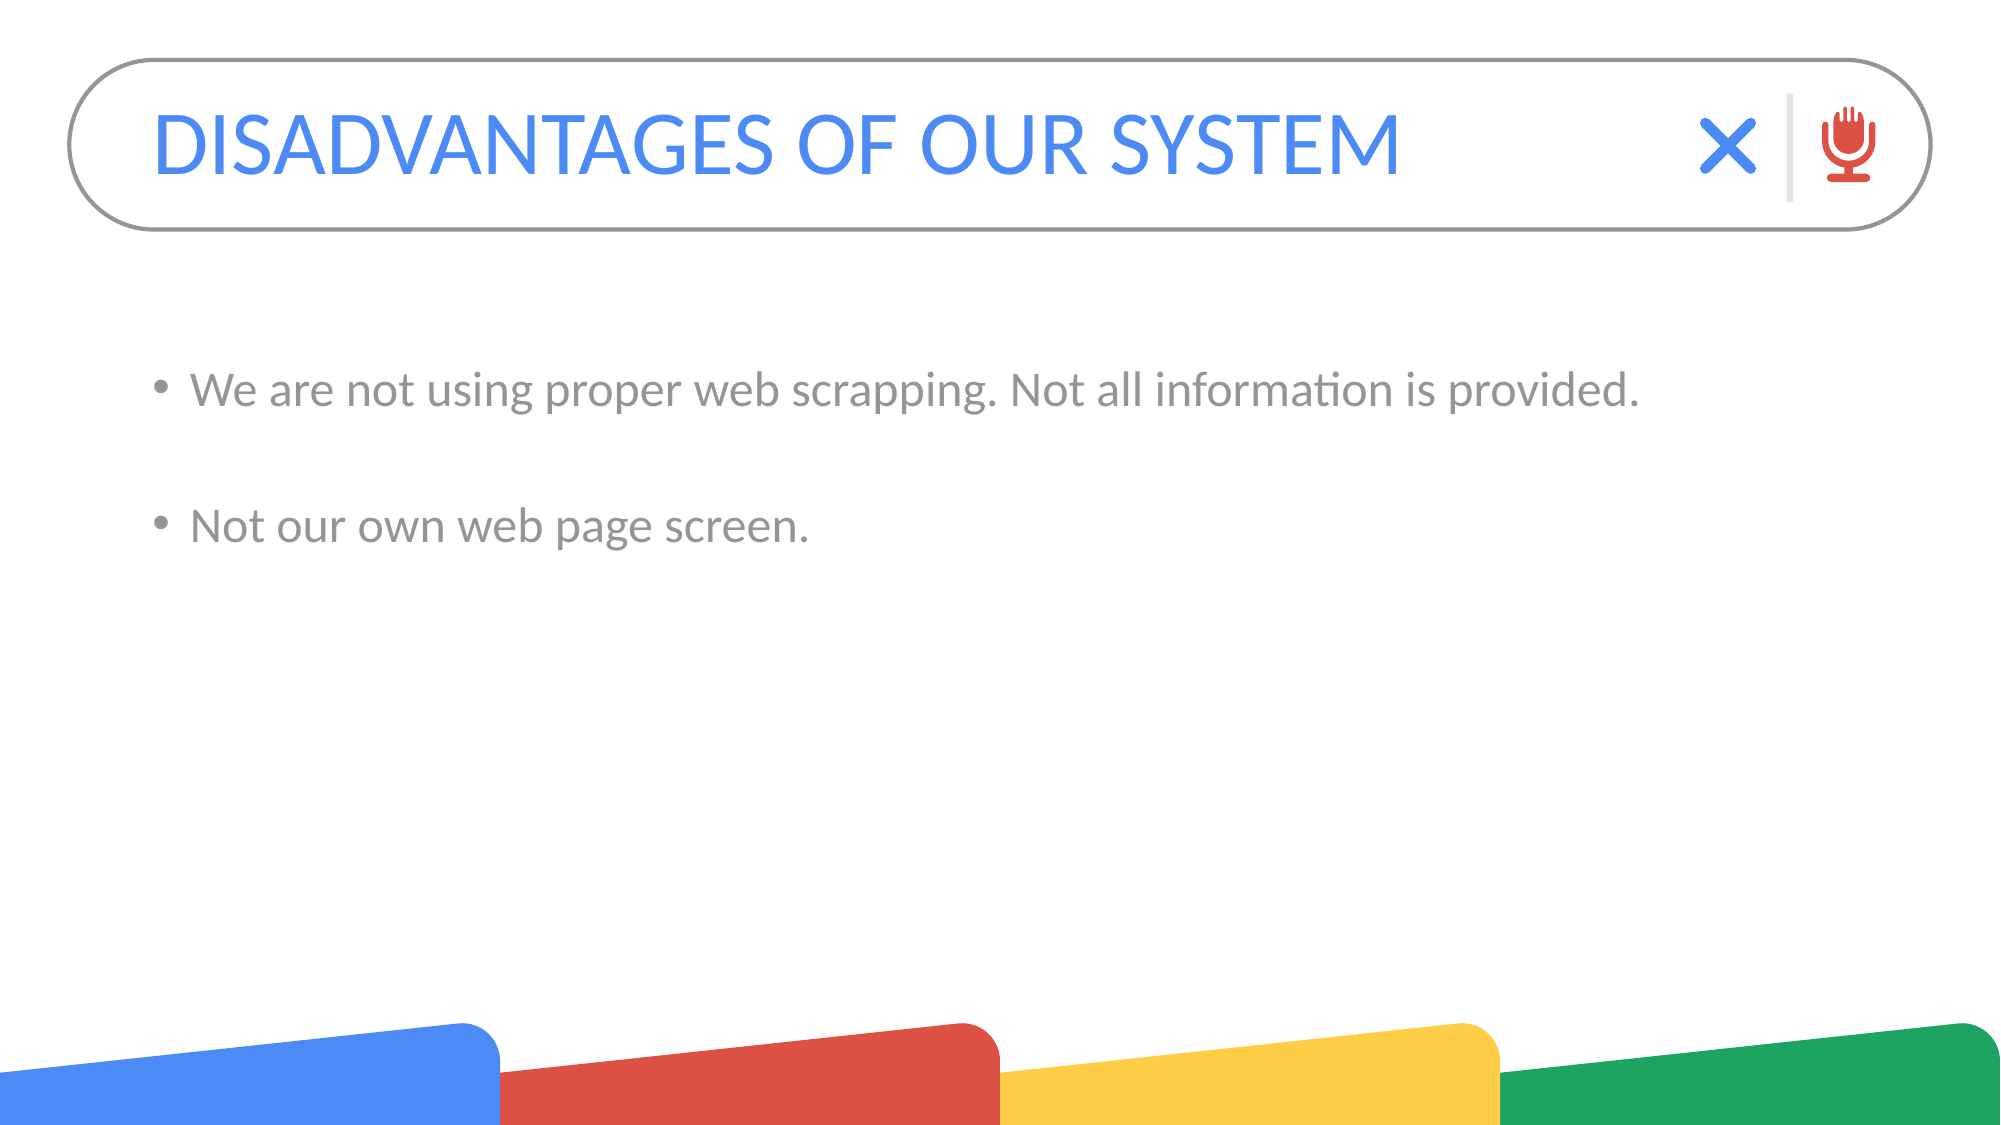

# DISADVANTAGES OF OUR SYSTEM
We are not using proper web scrapping. Not all information is provided.
Not our own web page screen.